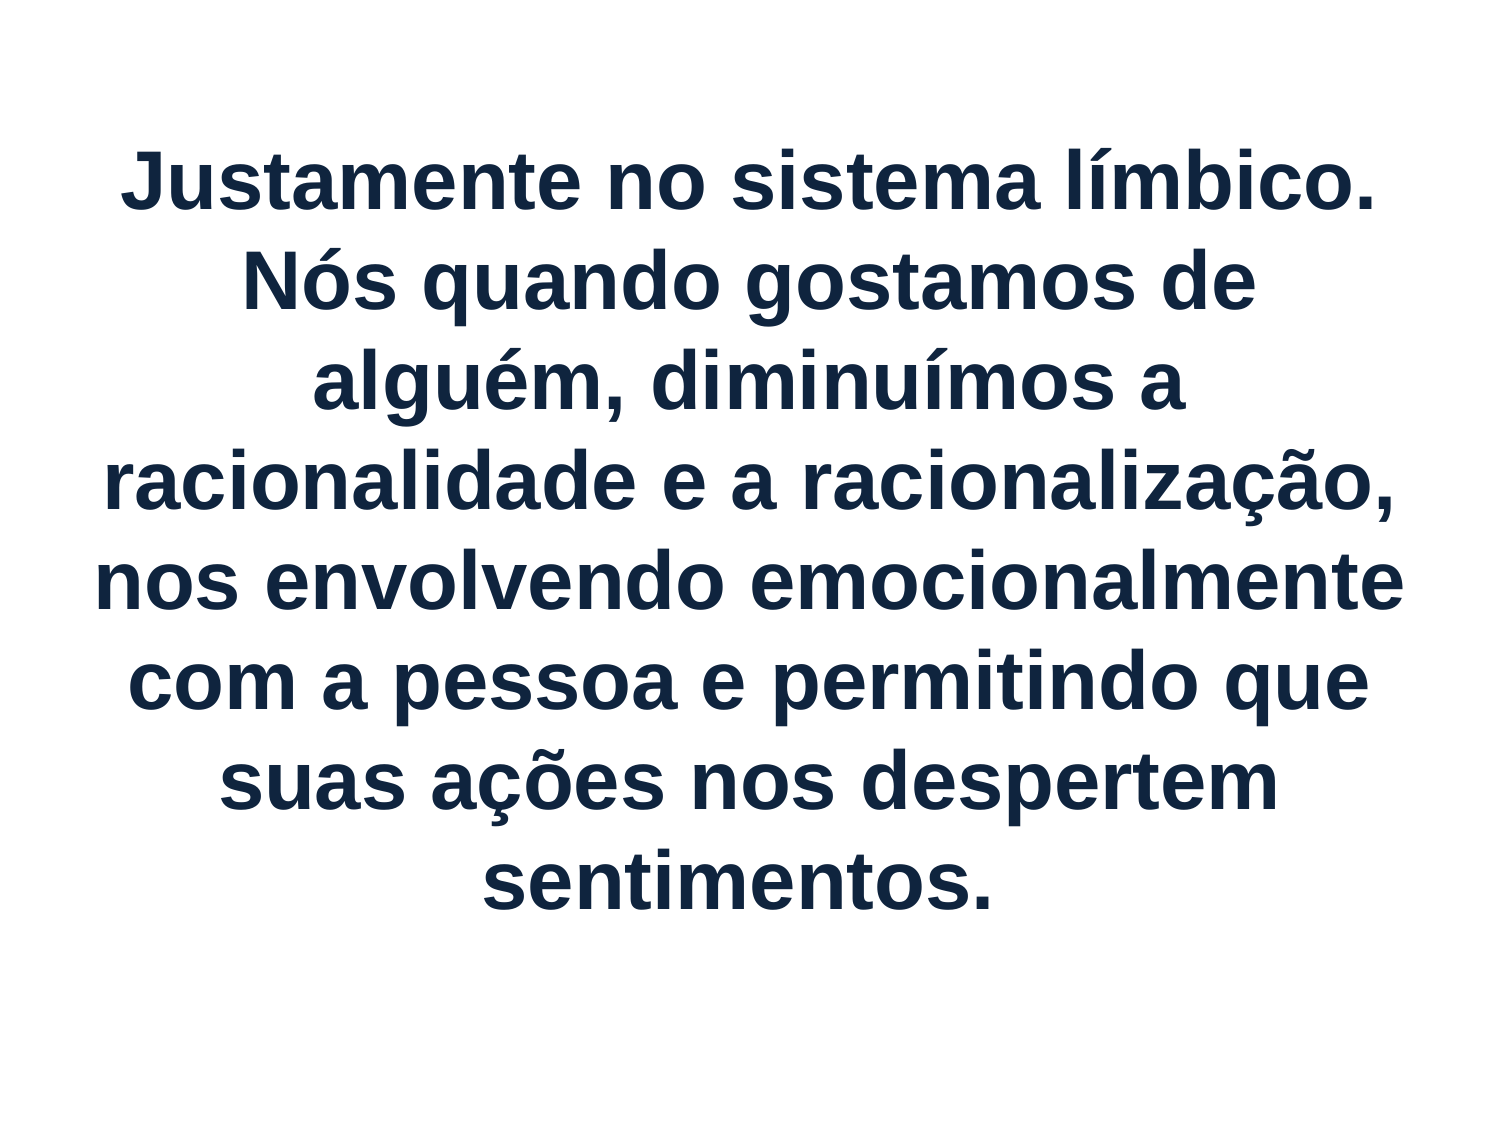

# Justamente no sistema límbico. Nós quando gostamos de alguém, diminuímos a racionalidade e a racionalização, nos envolvendo emocionalmente com a pessoa e permitindo que suas ações nos despertem sentimentos.